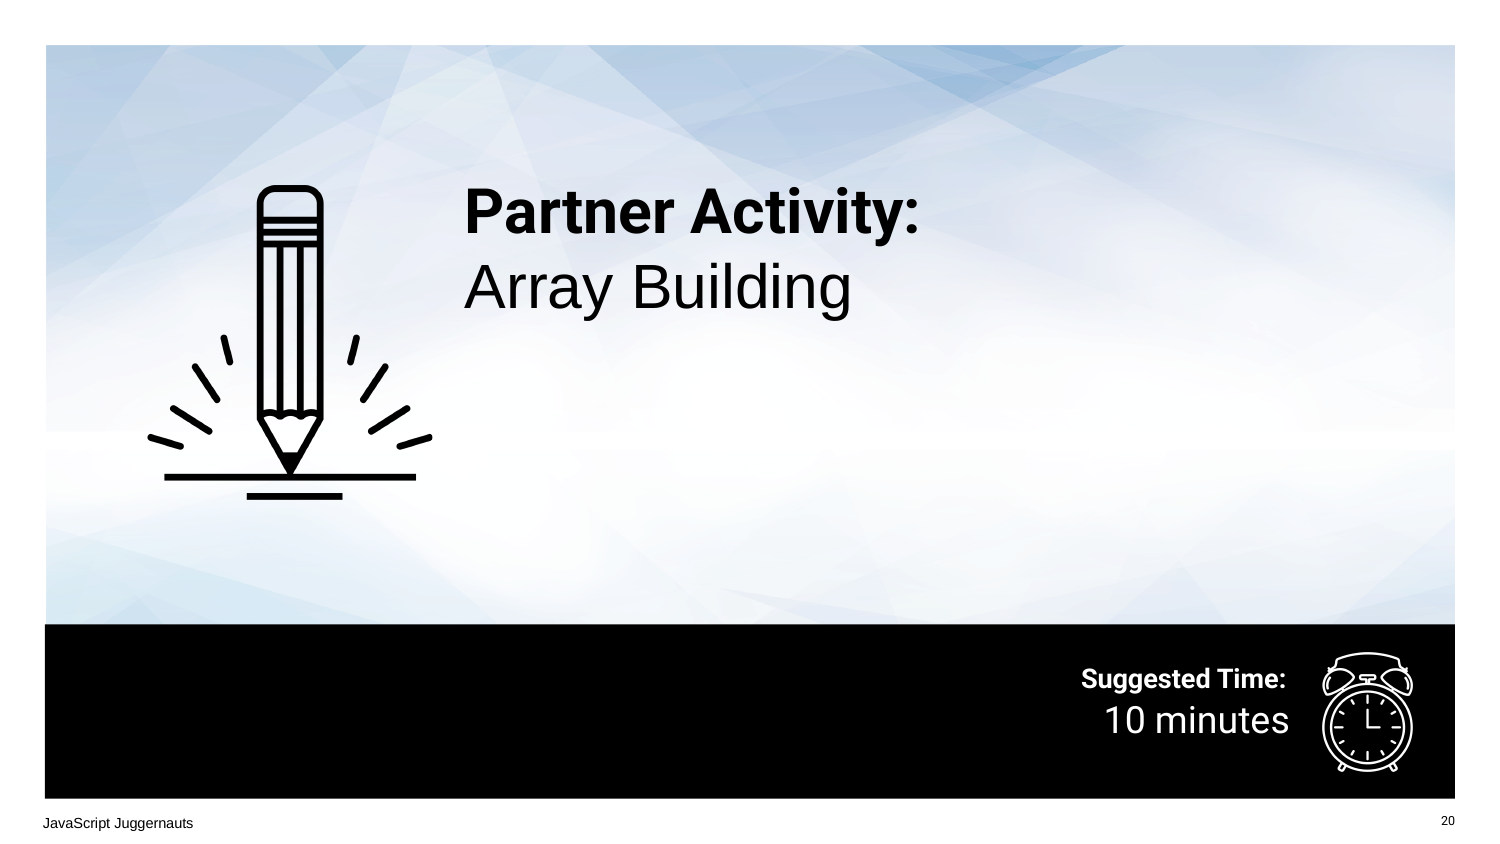

Partner Activity:
Array Building

# 10 minutes
JavaScript Juggernauts